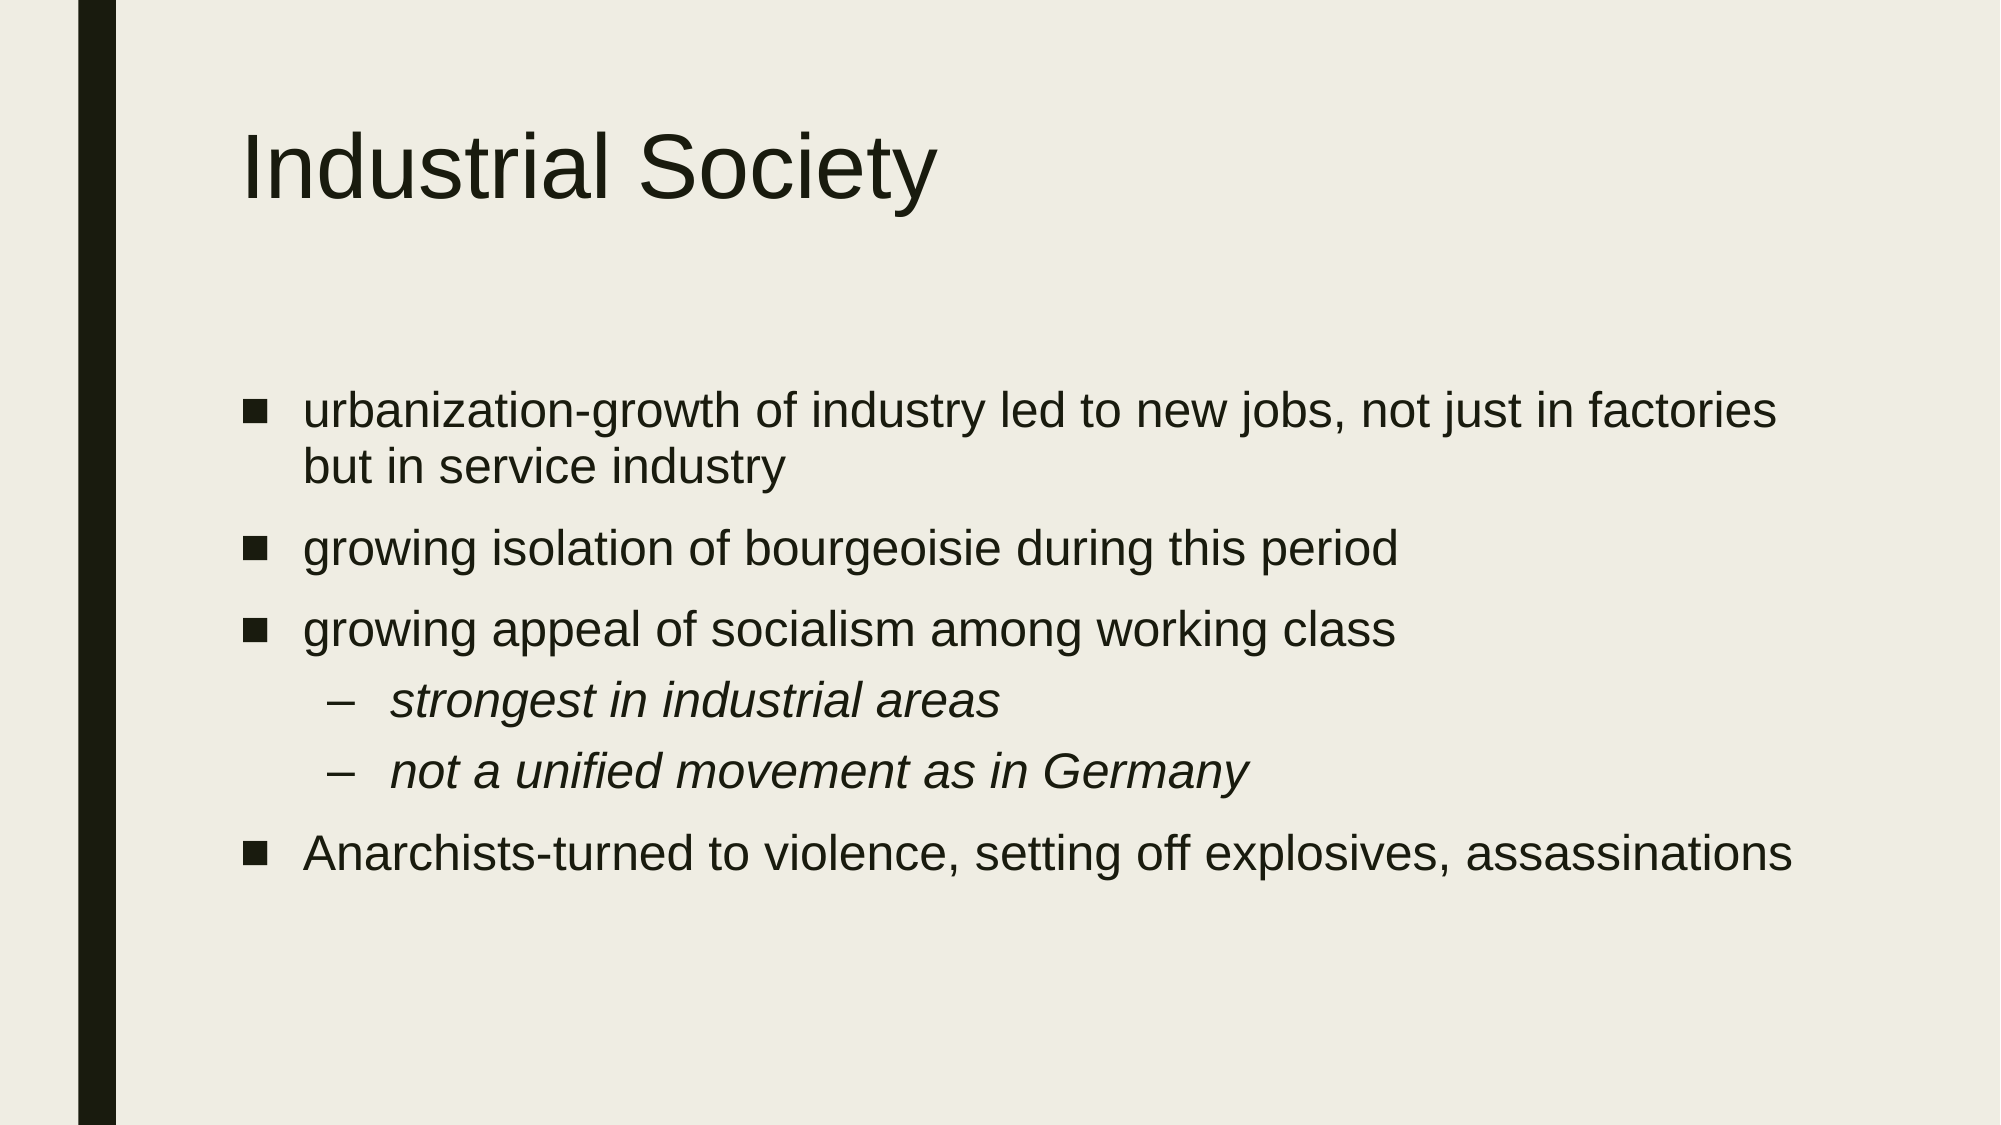

# Industrial Society
urbanization-growth of industry led to new jobs, not just in factories but in service industry
growing isolation of bourgeoisie during this period
growing appeal of socialism among working class
strongest in industrial areas
not a unified movement as in Germany
Anarchists-turned to violence, setting off explosives, assassinations